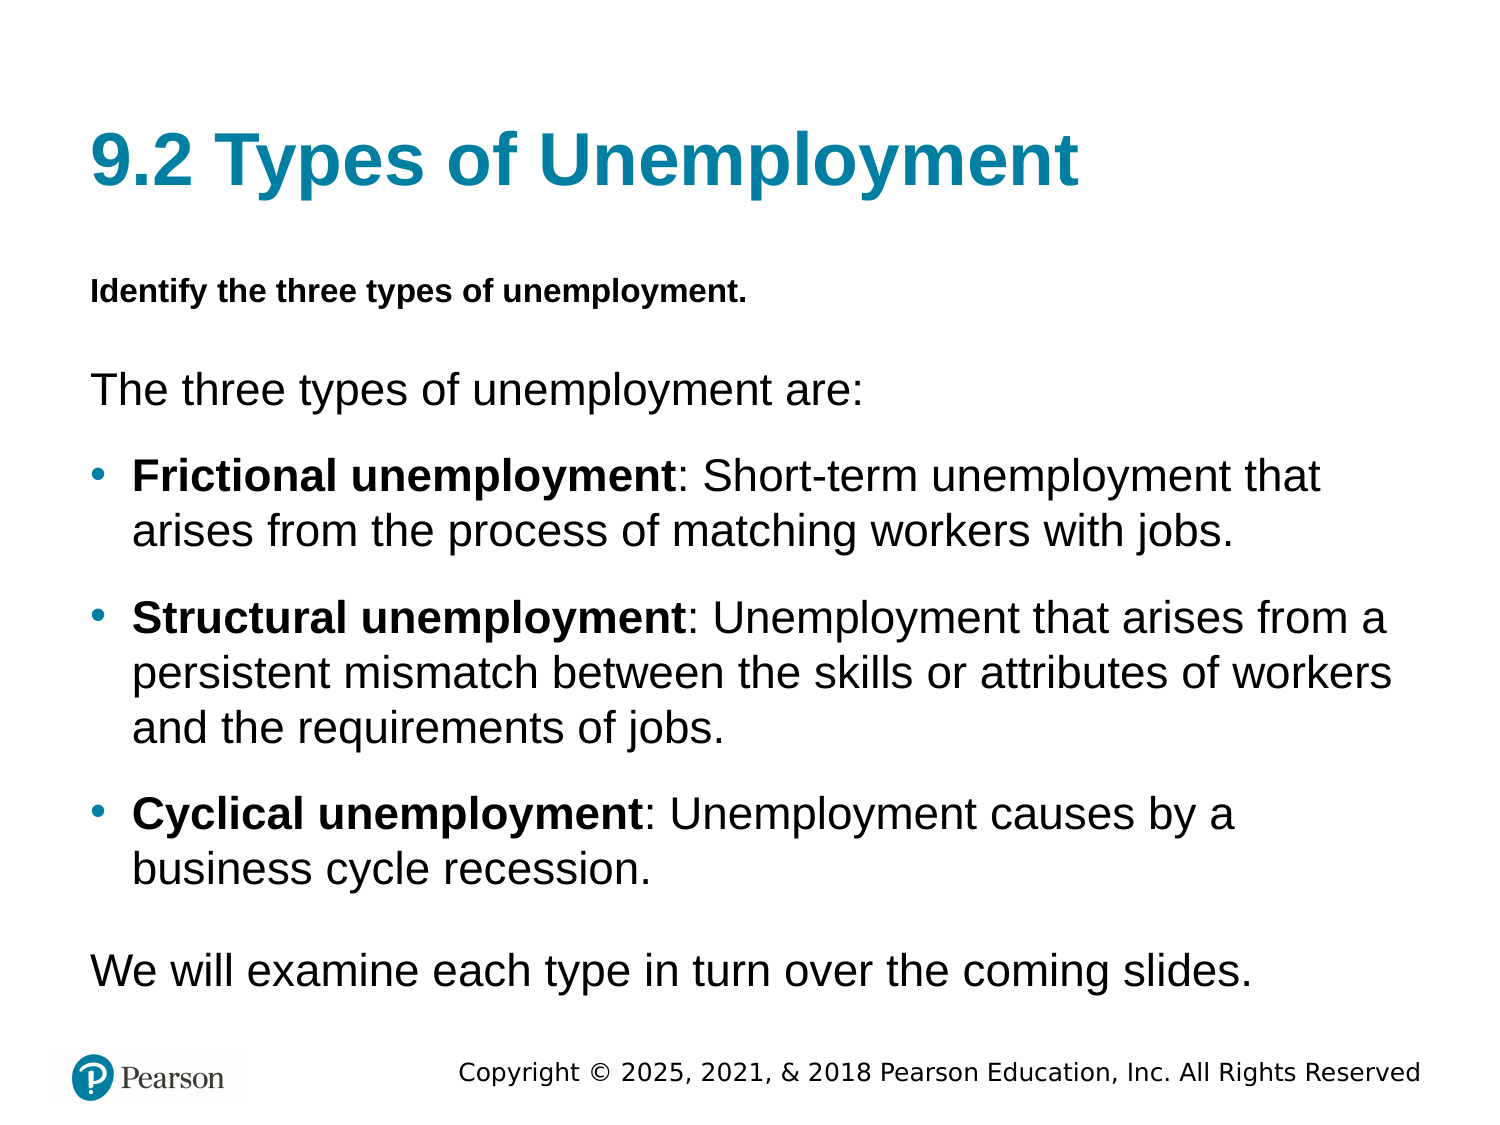

# 9.2 Types of Unemployment
Identify the three types of unemployment.
The three types of unemployment are:
Frictional unemployment: Short-term unemployment that arises from the process of matching workers with jobs.
Structural unemployment: Unemployment that arises from a persistent mismatch between the skills or attributes of workers and the requirements of jobs.
Cyclical unemployment: Unemployment causes by a business cycle recession.
We will examine each type in turn over the coming slides.